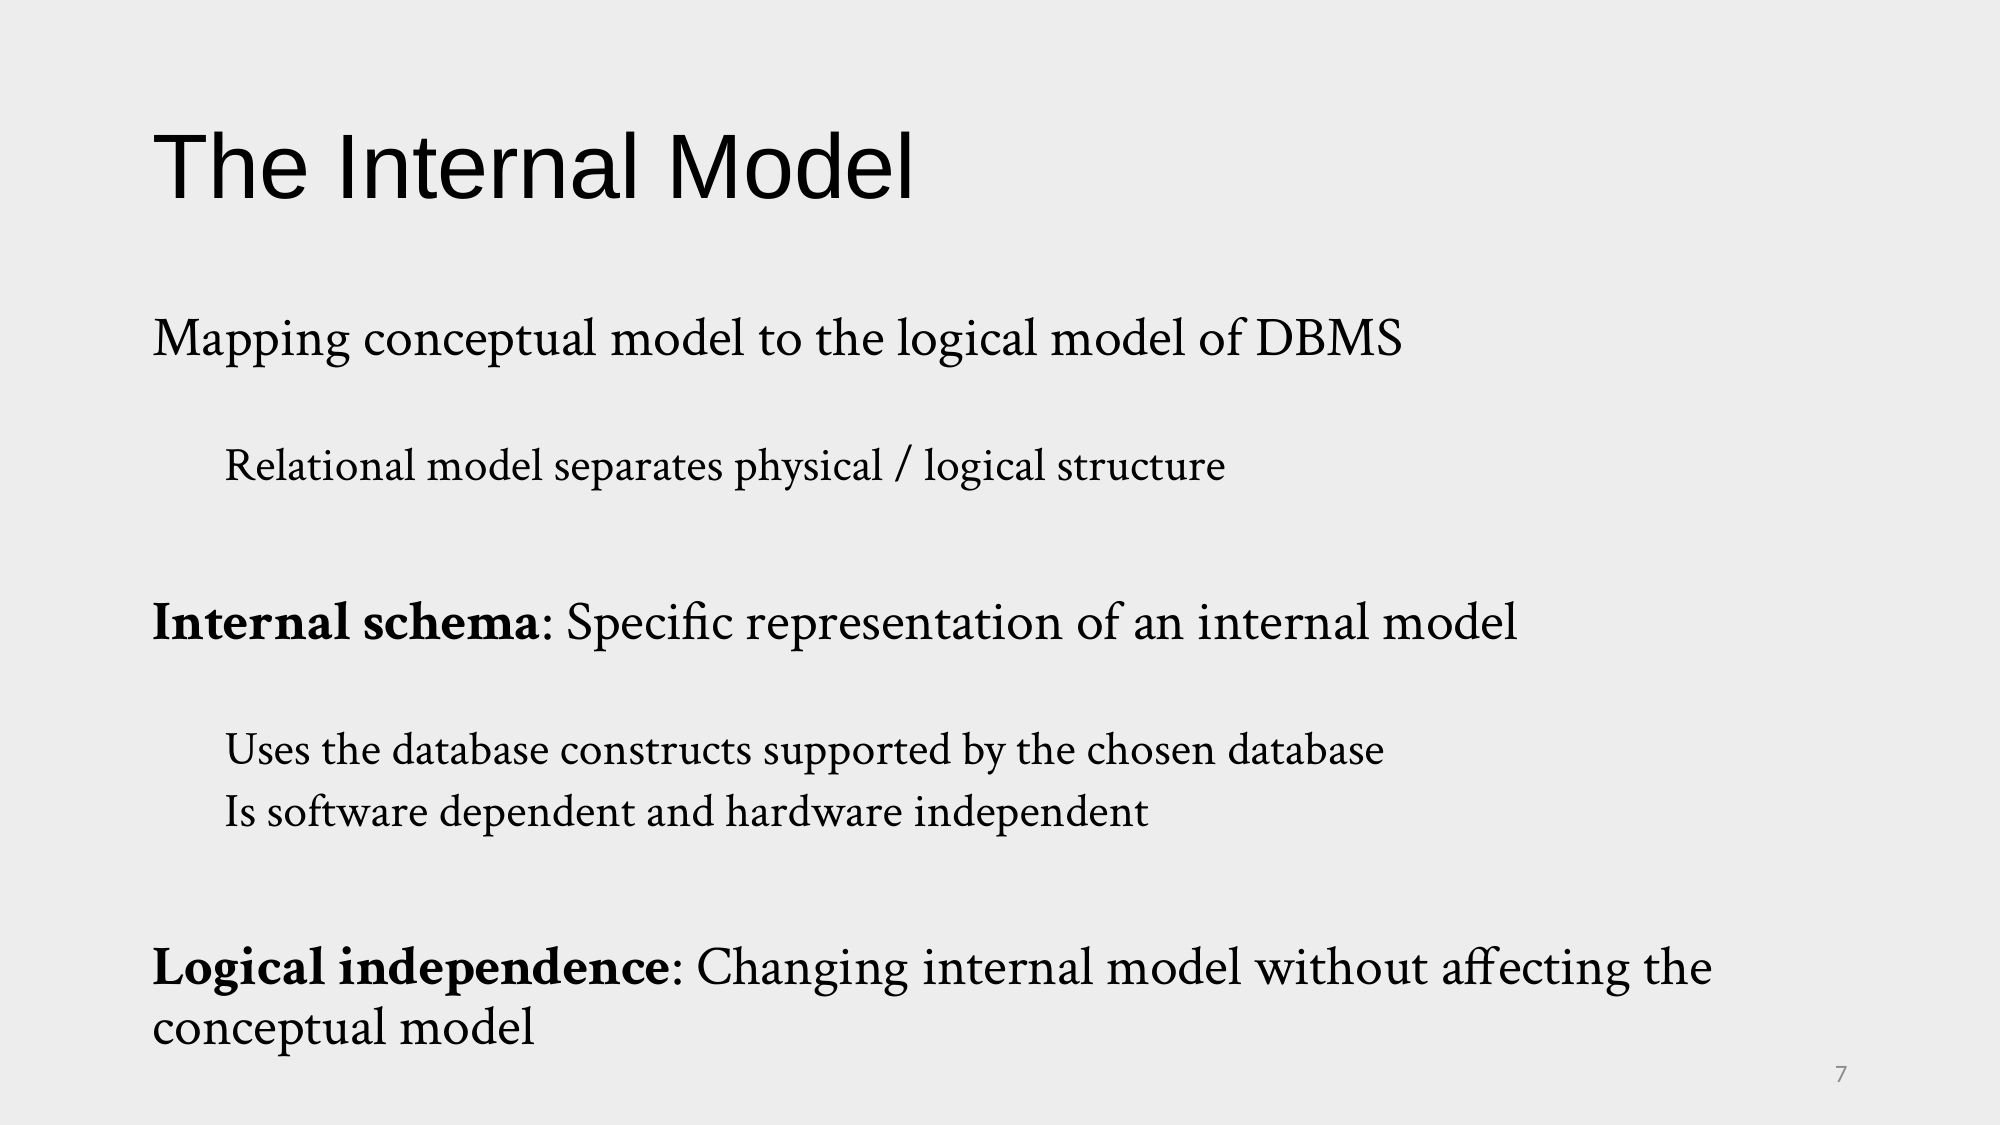

# The Internal Model
Mapping conceptual model to the logical model of DBMS

Relational model separates physical / logical structure

Internal schema: Specific representation of an internal model

	Uses the database constructs supported by the chosen database
	Is software dependent and hardware independent

Logical independence: Changing internal model without affecting the conceptual model
7